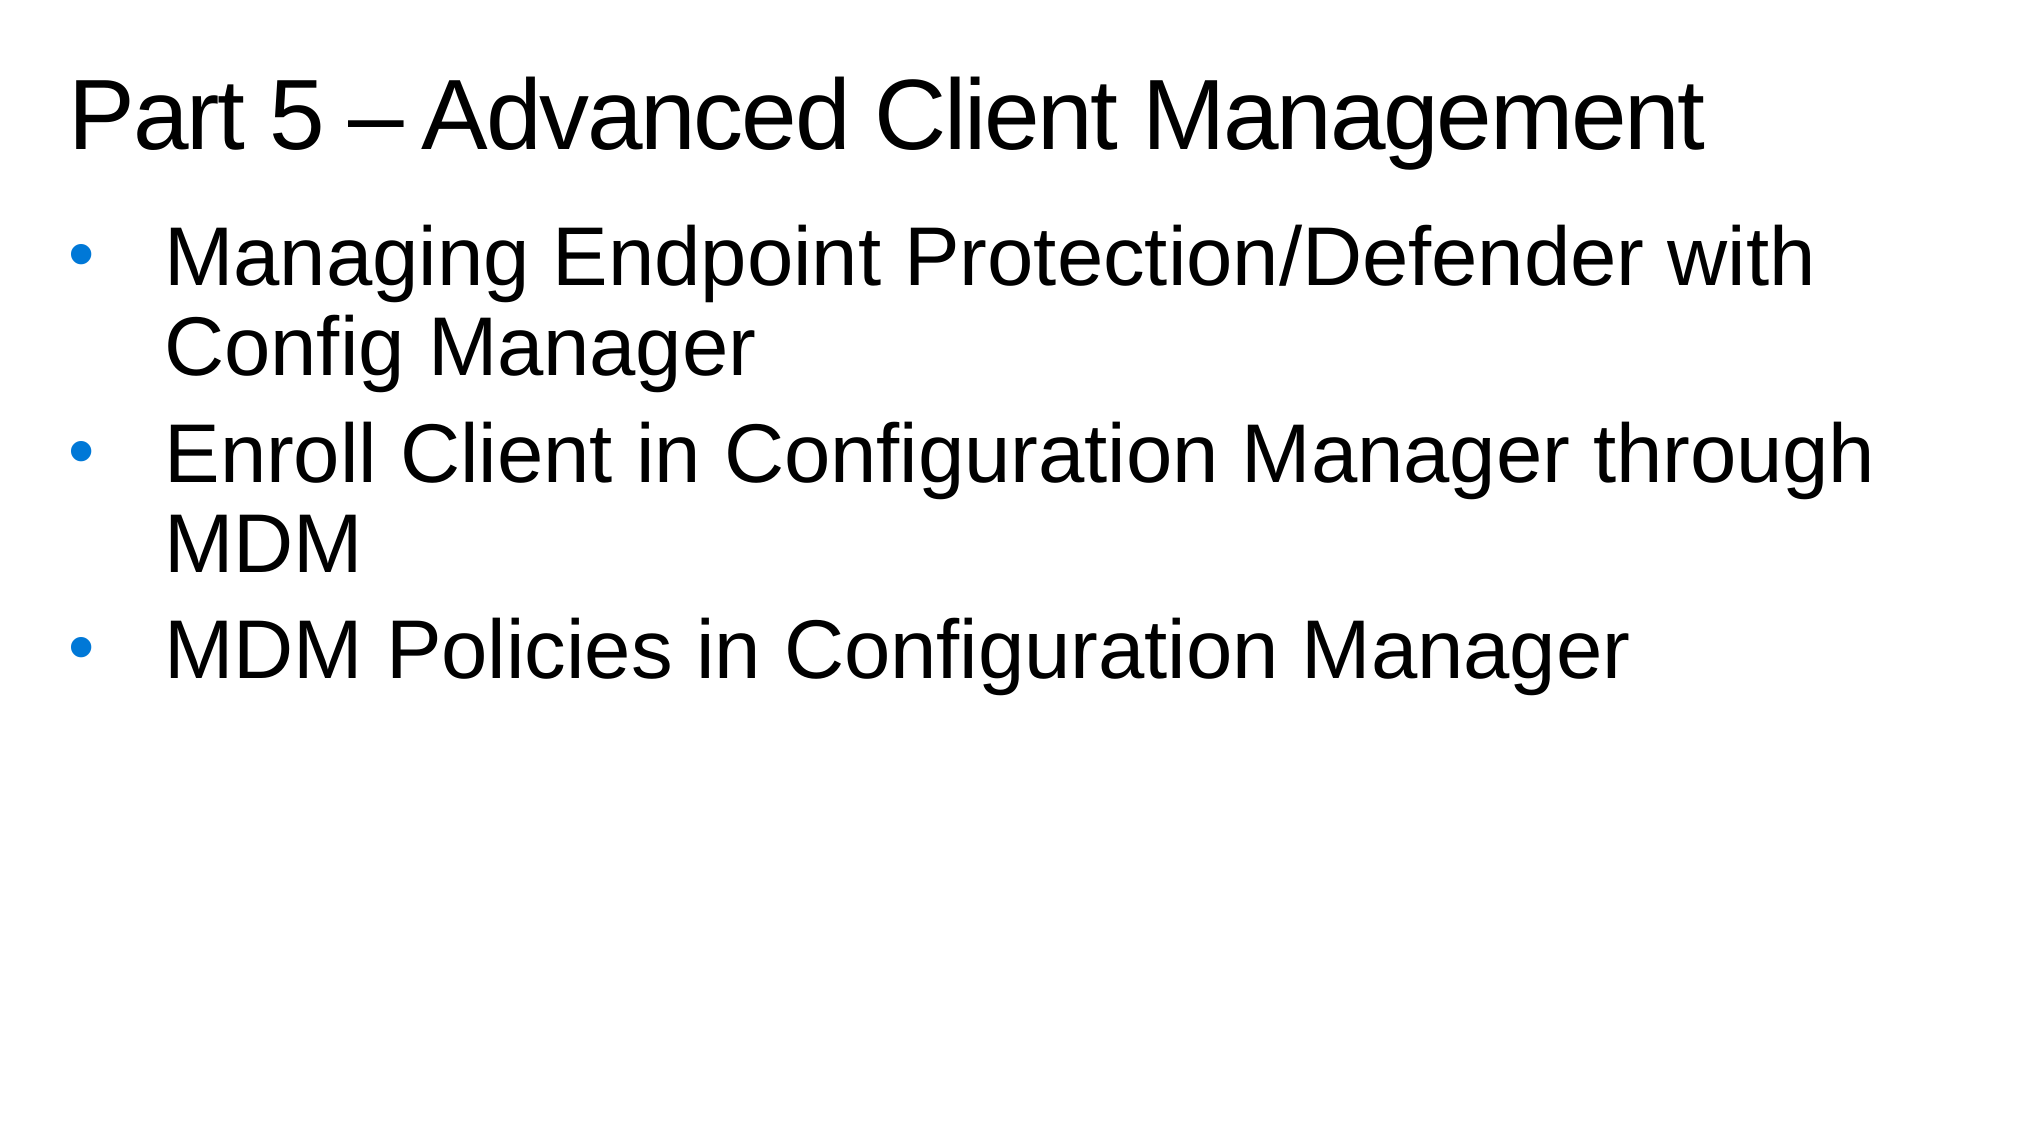

# Part 5 – Advanced Client Management
Managing Endpoint Protection/Defender with Config Manager
Enroll Client in Configuration Manager through MDM
MDM Policies in Configuration Manager